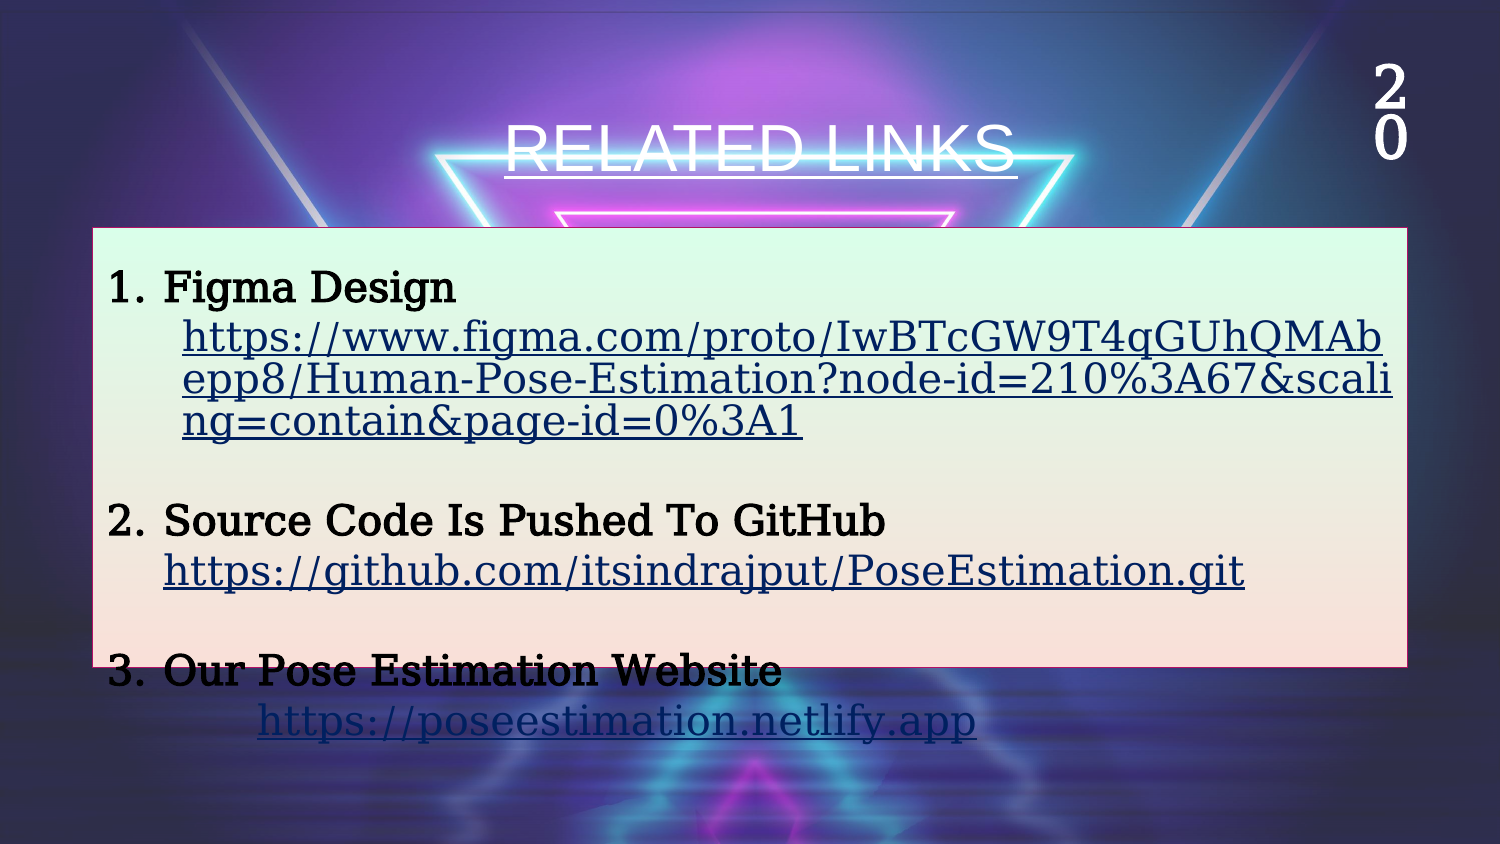

20
RELATED LINKS
Figma Design
https://www.figma.com/proto/IwBTcGW9T4qGUhQMAbepp8/Human-Pose-Estimation?node-id=210%3A67&scaling=contain&page-id=0%3A1

Source Code Is Pushed To GitHub https://github.com/itsindrajput/PoseEstimation.git

Our Pose Estimation Website
	https://poseestimation.netlify.app